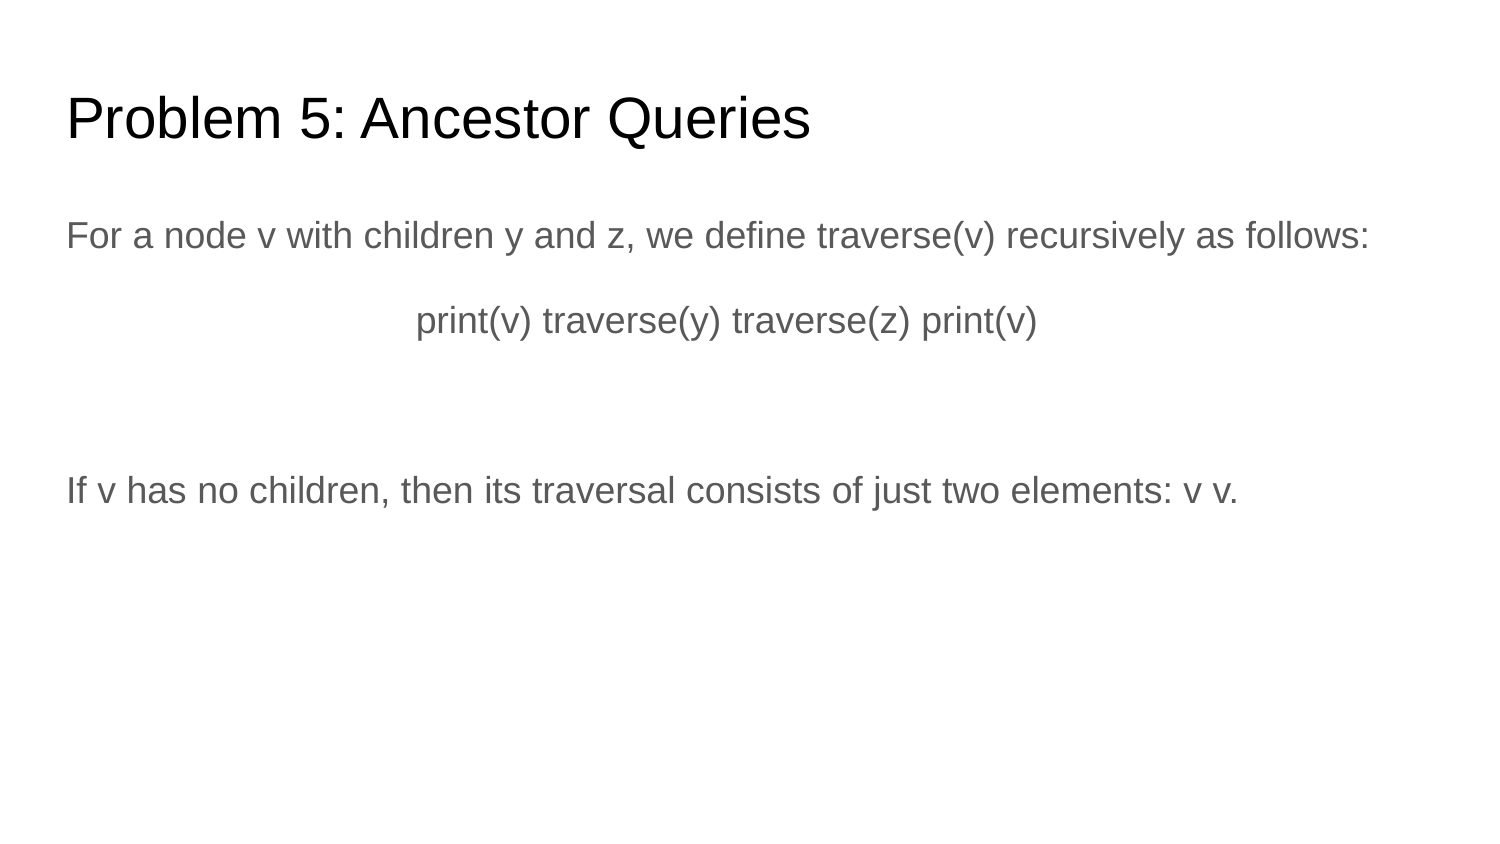

# Problem 5: Ancestor Queries

For a node v with children y and z, we define traverse(v) recursively as follows:
print(v) traverse(y) traverse(z) print(v)

If v has no children, then its traversal consists of just two elements: v v.